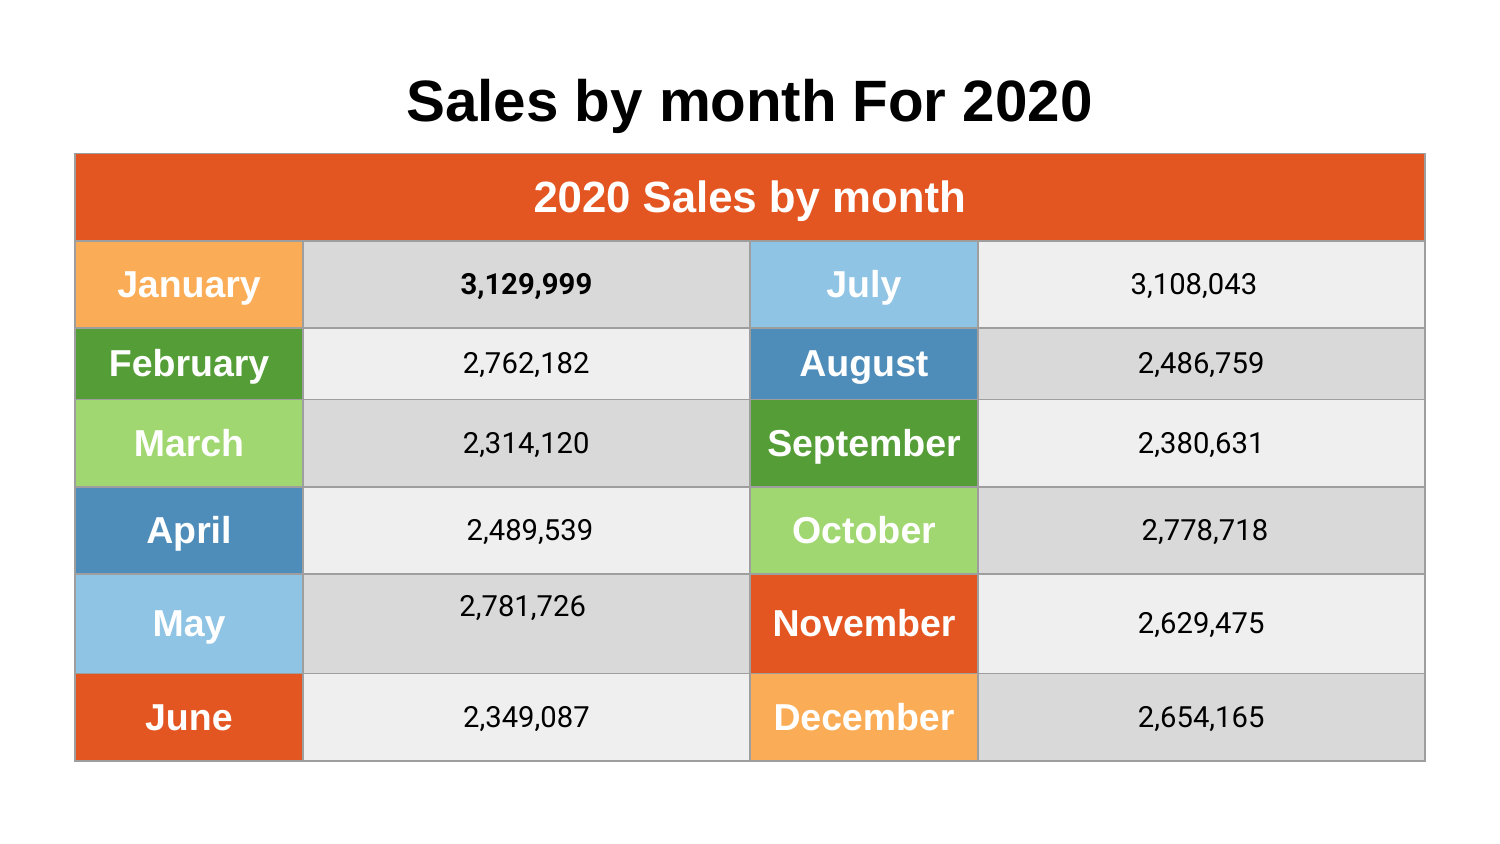

# Sales by month For 2020
| 2020 Sales by month |  |  |  |
| --- | --- | --- | --- |
| January | 3,129,999 | July | 3,108,043 |
| February | 2,762,182 | August | 2,486,759 |
| March | 2,314,120 | September | 2,380,631 |
| April | 2,489,539 | October | 2,778,718 |
| May | 2,781,726 | November | 2,629,475 |
| June | 2,349,087 | December | 2,654,165 |